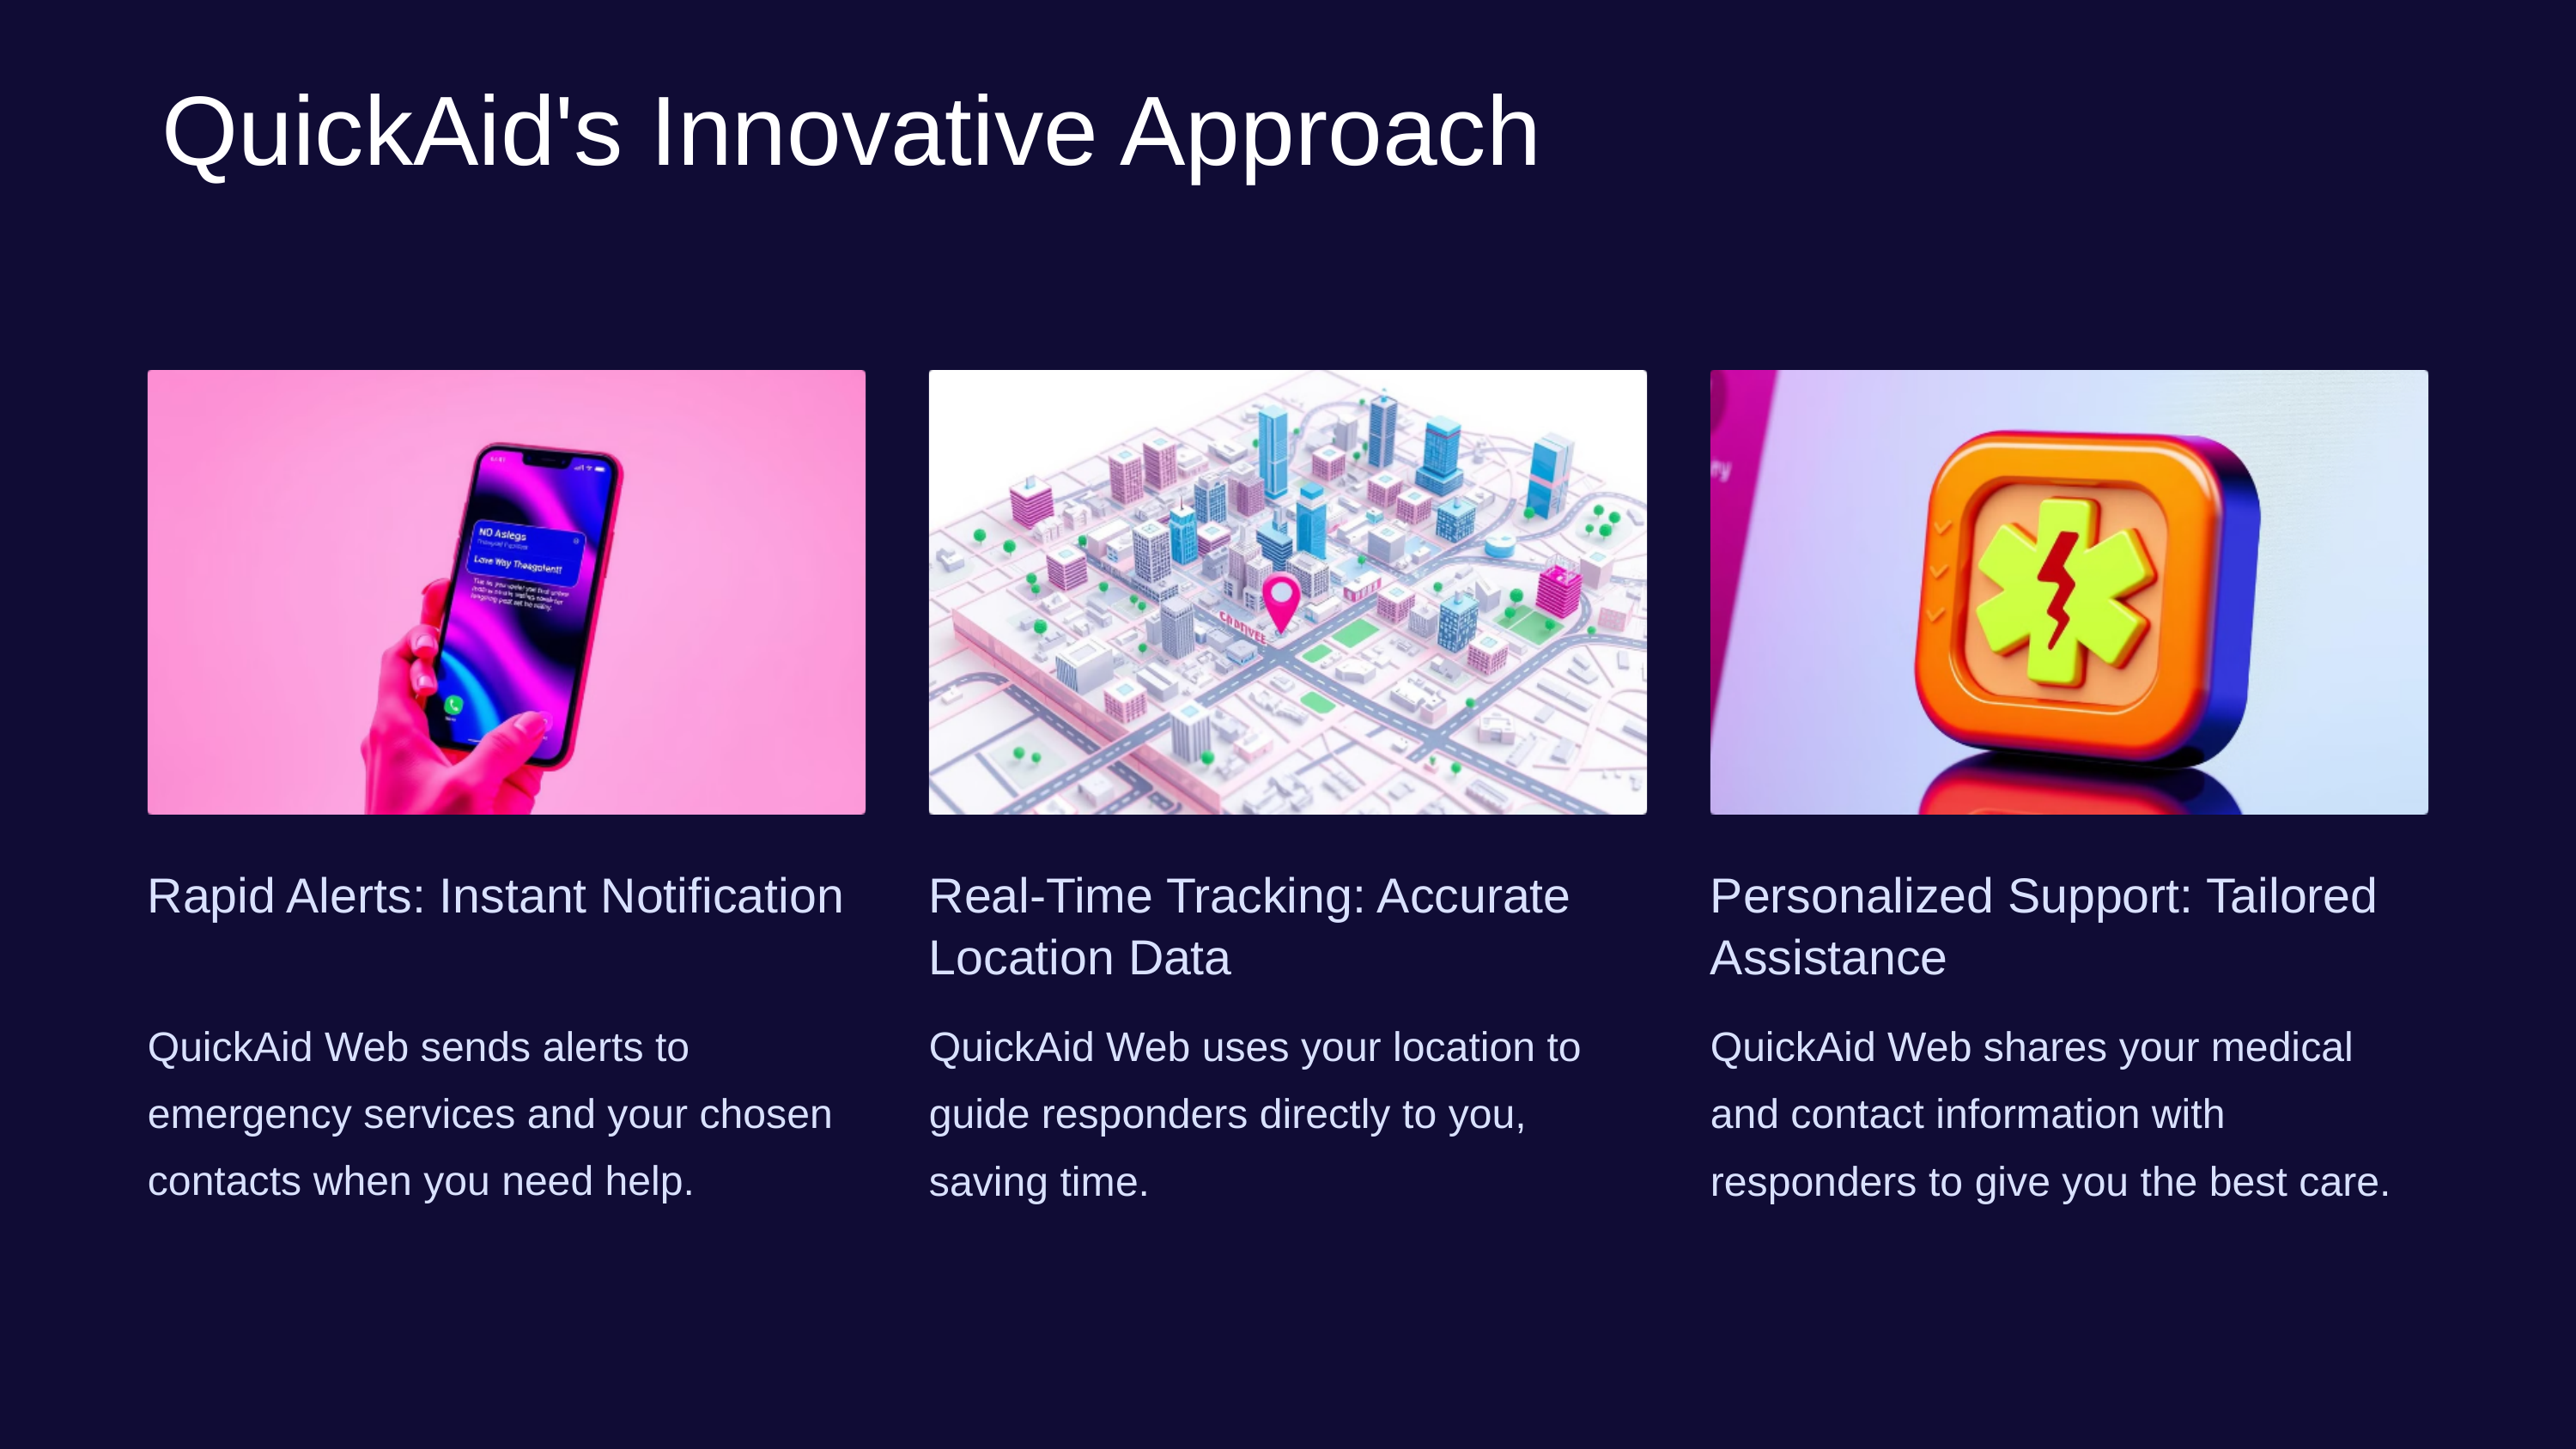

QuickAid's Innovative Approach

Rapid Alerts: Instant Notification
Real-Time Tracking: Accurate Location Data
Personalized Support: Tailored Assistance
QuickAid Web sends alerts to emergency services and your chosen contacts when you need help.
QuickAid Web uses your location to guide responders directly to you, saving time.
QuickAid Web shares your medical and contact information with responders to give you the best care.